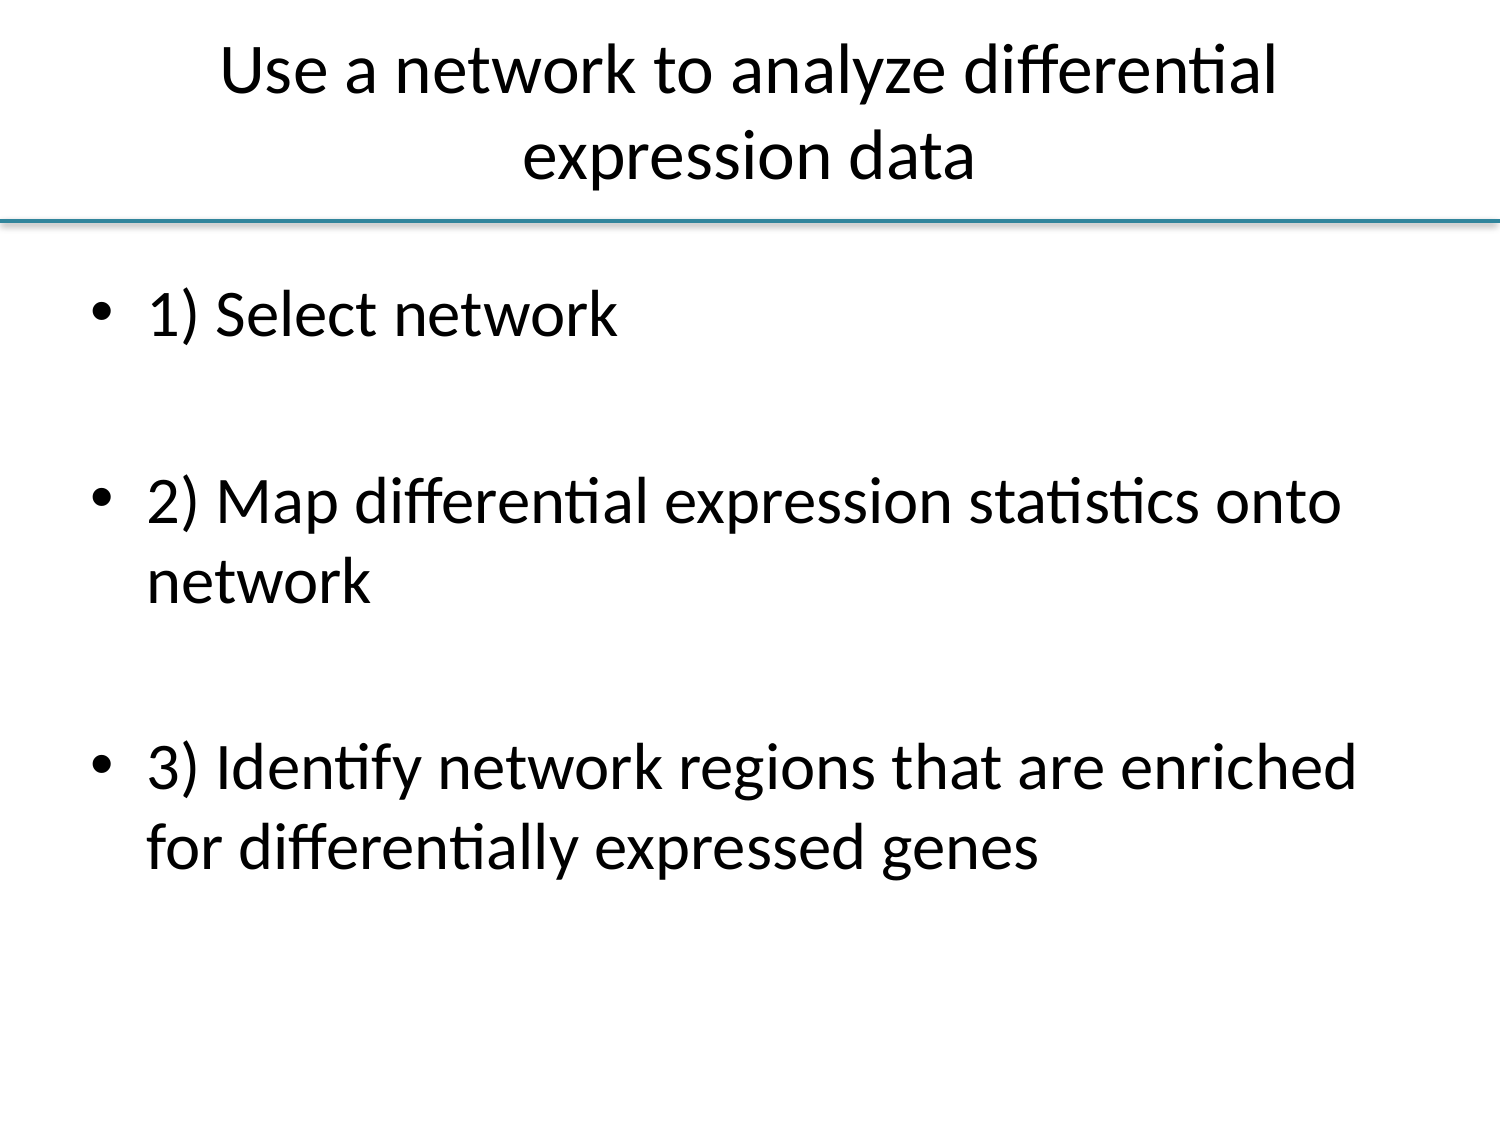

# Use a network to analyze differential expression data
1) Select network

2) Map differential expression statistics onto network

3) Identify network regions that are enriched for differentially expressed genes